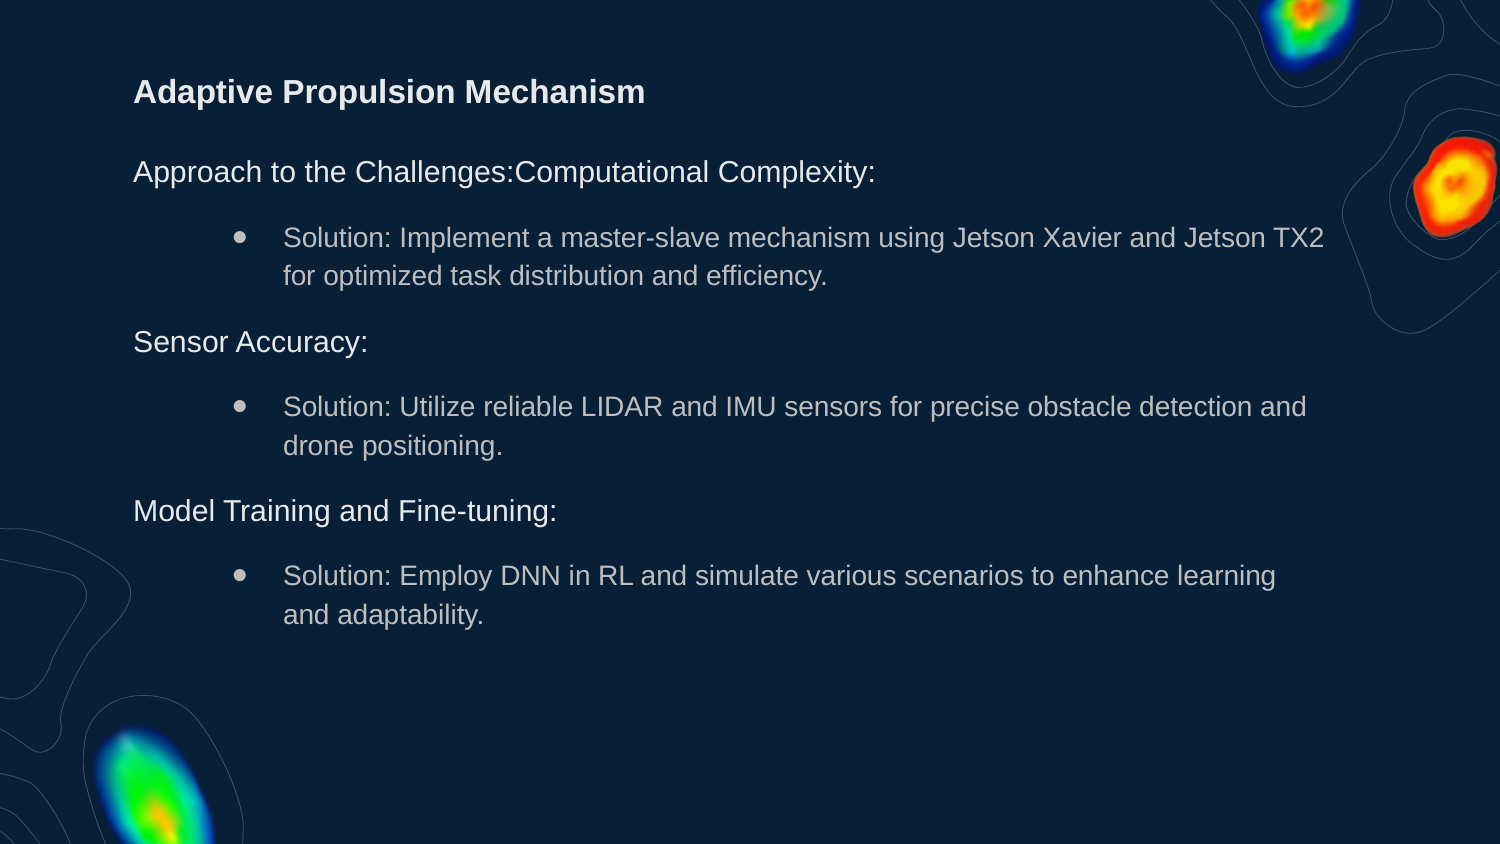

# Adaptive Propulsion Mechanism

Approach to the Challenges:Computational Complexity:
Solution: Implement a master-slave mechanism using Jetson Xavier and Jetson TX2 for optimized task distribution and efficiency.
Sensor Accuracy:
Solution: Utilize reliable LIDAR and IMU sensors for precise obstacle detection and drone positioning.
Model Training and Fine-tuning:
Solution: Employ DNN in RL and simulate various scenarios to enhance learning and adaptability.